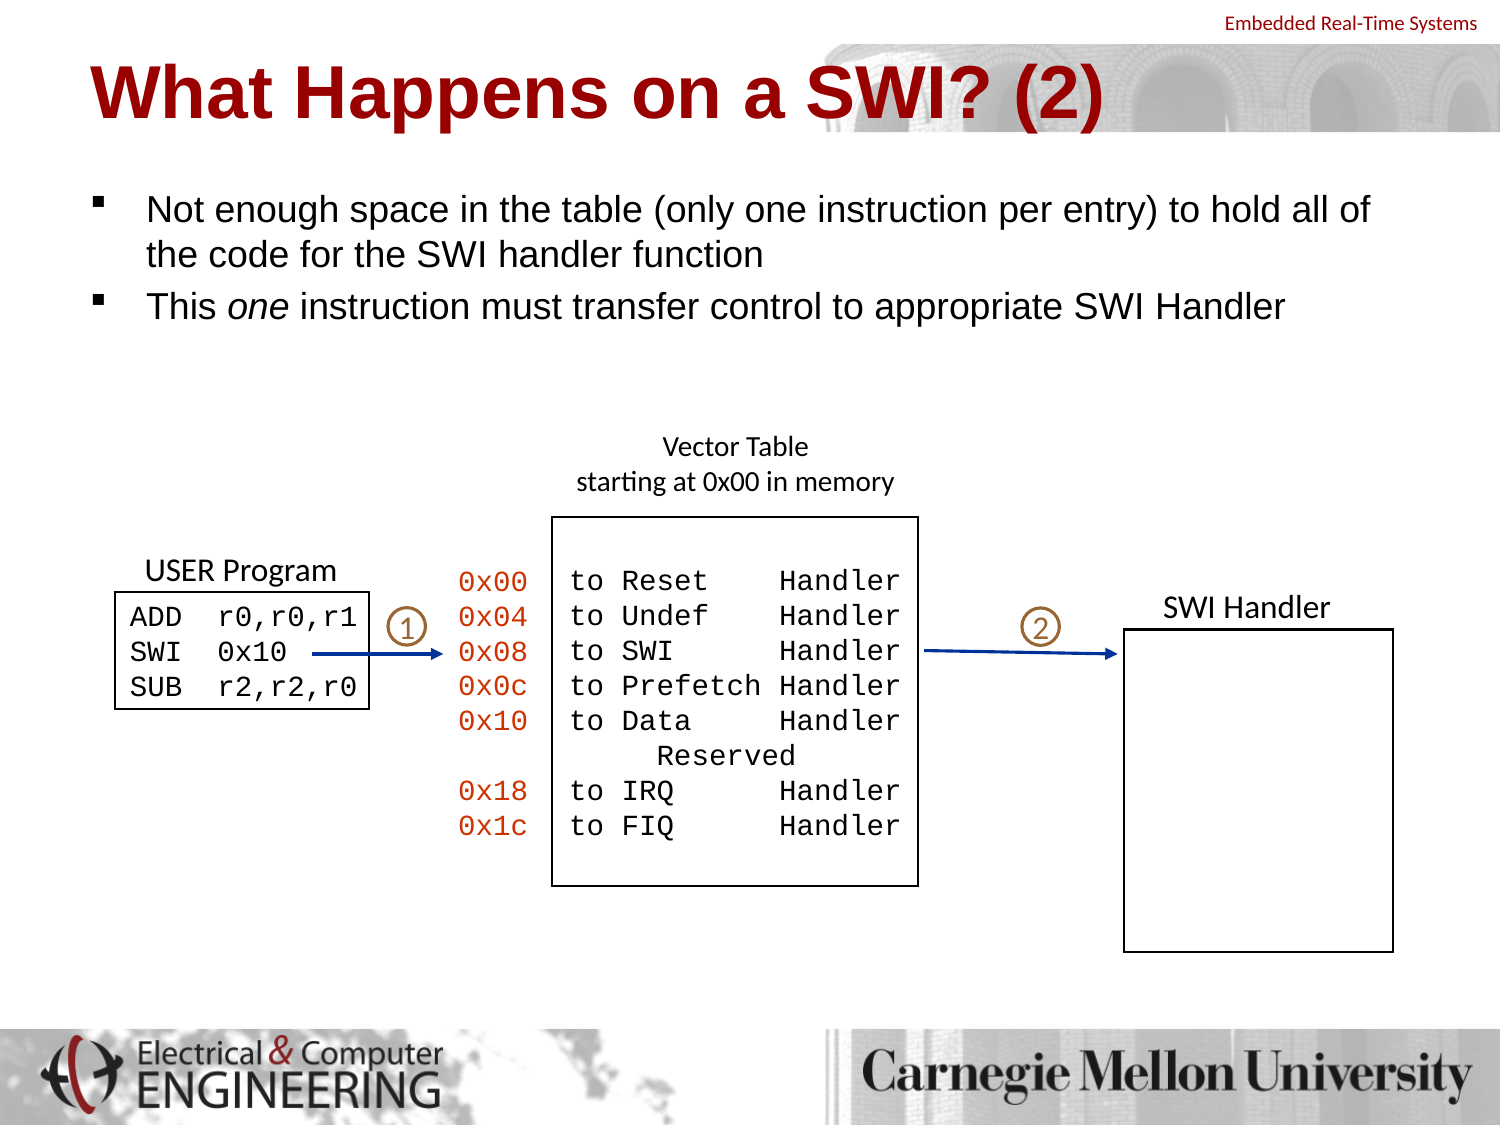

# What Happens on a SWI? (2)
Not enough space in the table (only one instruction per entry) to hold all of the code for the SWI handler function
This one instruction must transfer control to appropriate SWI Handler

Vector Table
starting at 0x00 in memory
to Reset    Handler
to Undef    Handler
to SWI      Handler
to Prefetch Handler
to Data     Handler
Reserved
to IRQ      Handler
to FIQ      Handler
USER Program
ADD  r0,r0,r1
SWI  0x10
SUB  r2,r2,r0
0x00
0x04
0x08
0x0c
0x10
0x14
0x18
0x1c
SWI Handler

2

1